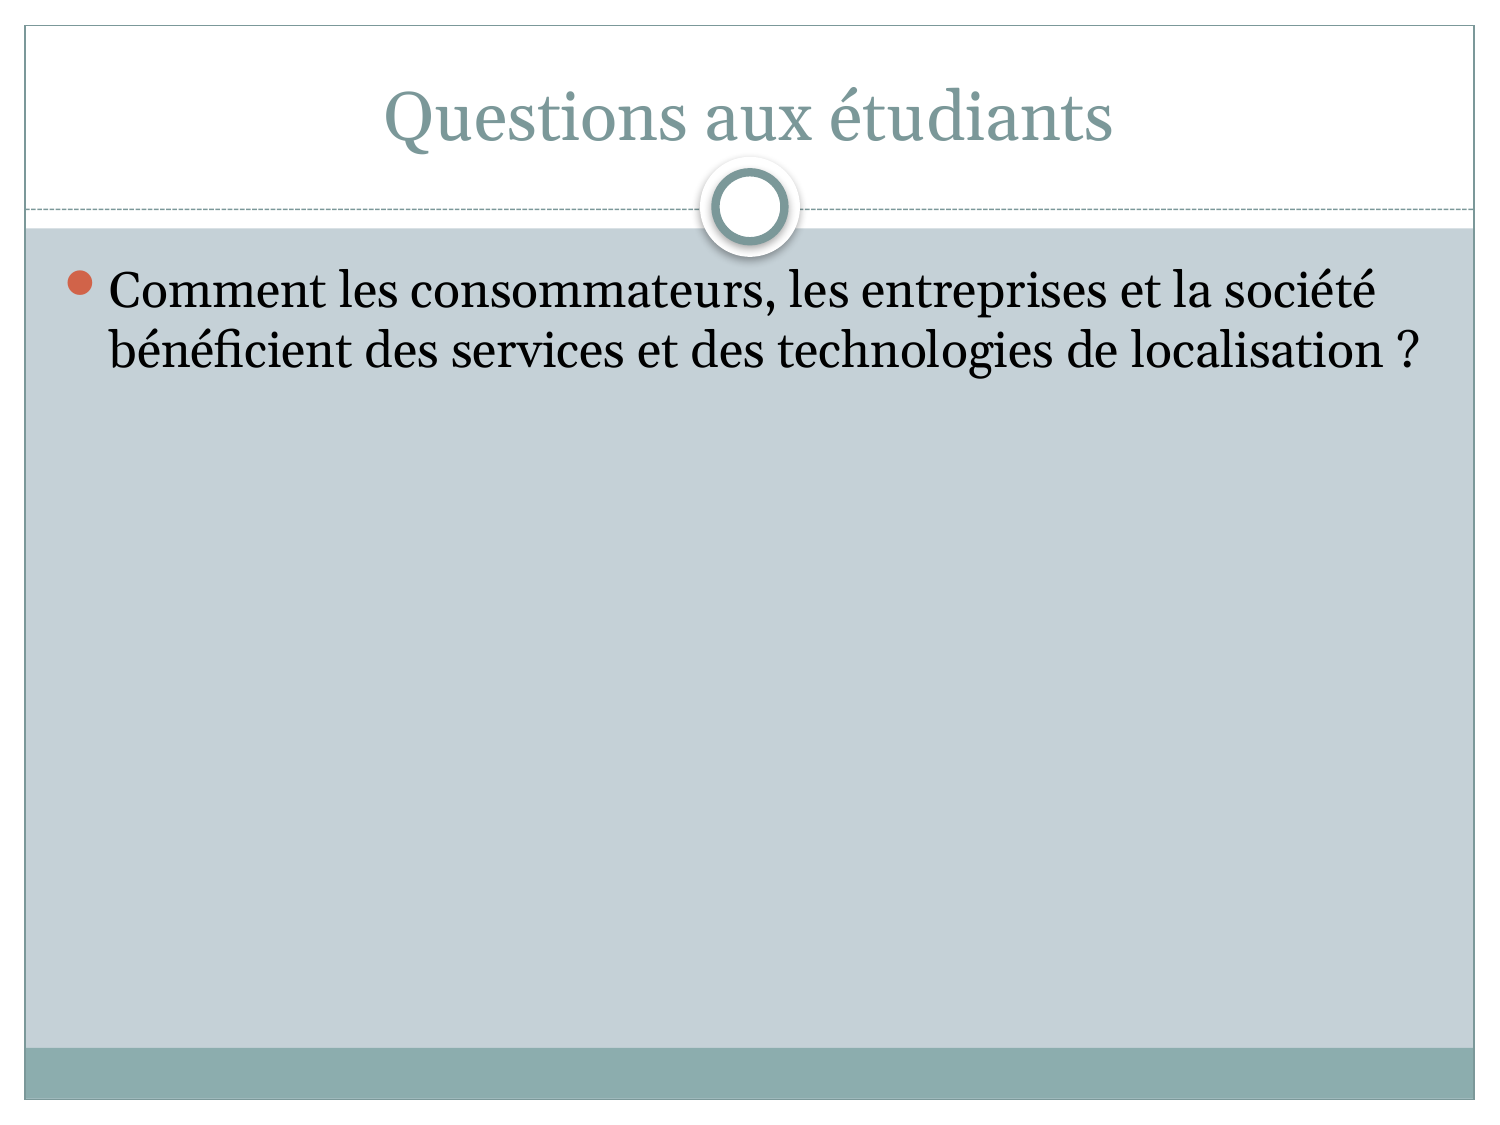

# Questions aux étudiants
Comment les consommateurs, les entreprises et la société bénéficient des services et des technologies de localisation ?